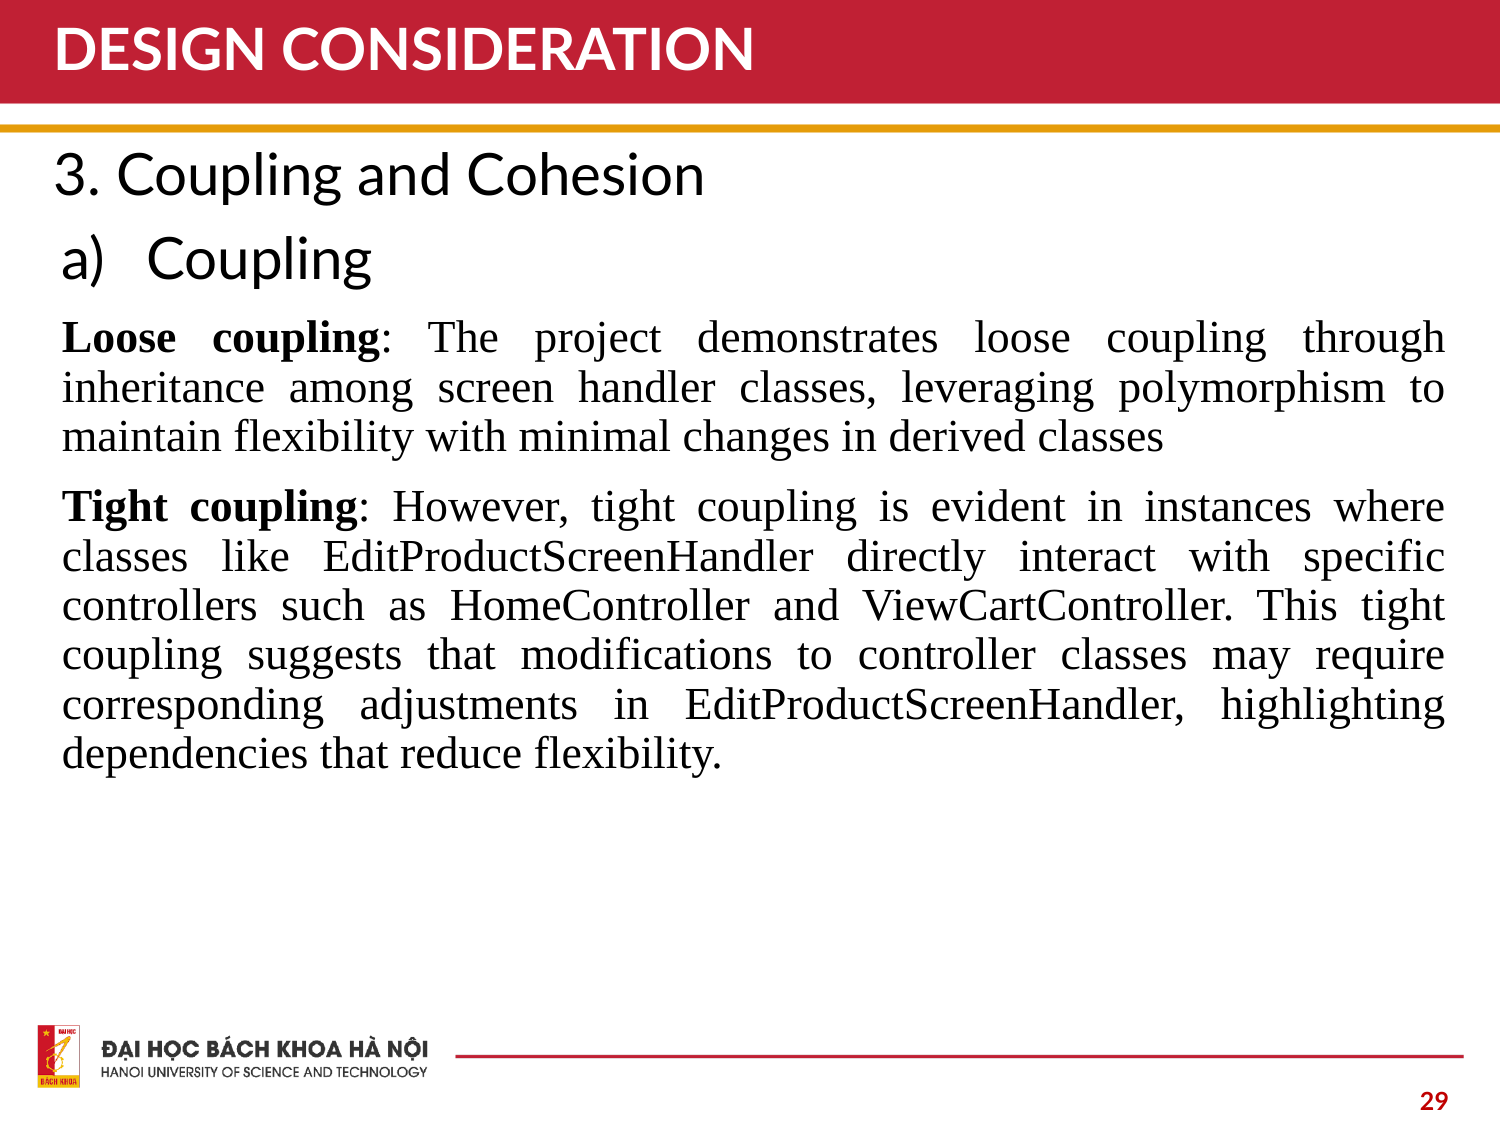

# DESIGN CONSIDERATION
3. Coupling and Cohesion
Coupling
Loose coupling: The project demonstrates loose coupling through inheritance among screen handler classes, leveraging polymorphism to maintain flexibility with minimal changes in derived classes
Tight coupling: However, tight coupling is evident in instances where classes like EditProductScreenHandler directly interact with specific controllers such as HomeController and ViewCartController. This tight coupling suggests that modifications to controller classes may require corresponding adjustments in EditProductScreenHandler, highlighting dependencies that reduce flexibility.
29